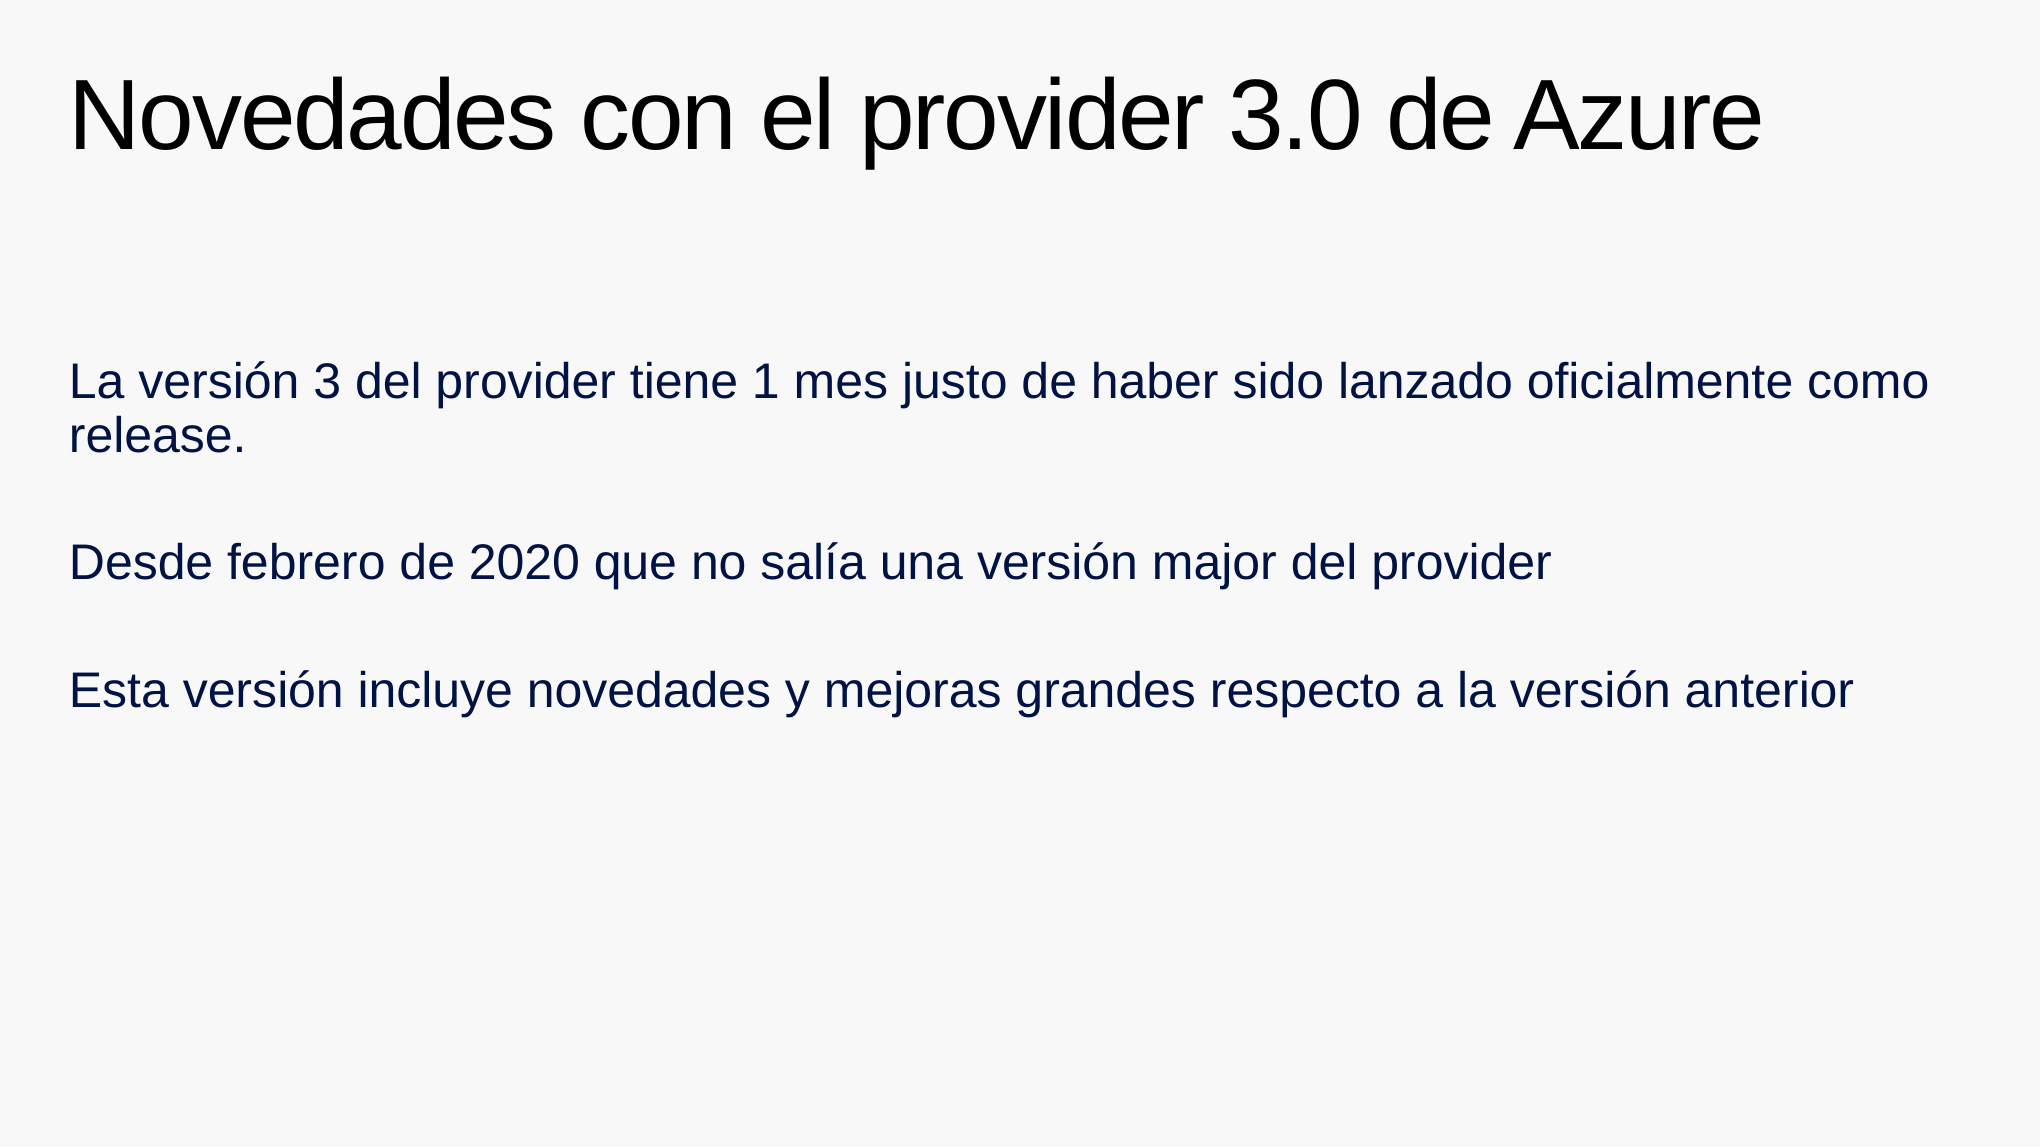

# Novedades con el provider 3.0 de Azure
La versión 3 del provider tiene 1 mes justo de haber sido lanzado oficialmente como release.

Desde febrero de 2020 que no salía una versión major del provider

Esta versión incluye novedades y mejoras grandes respecto a la versión anterior